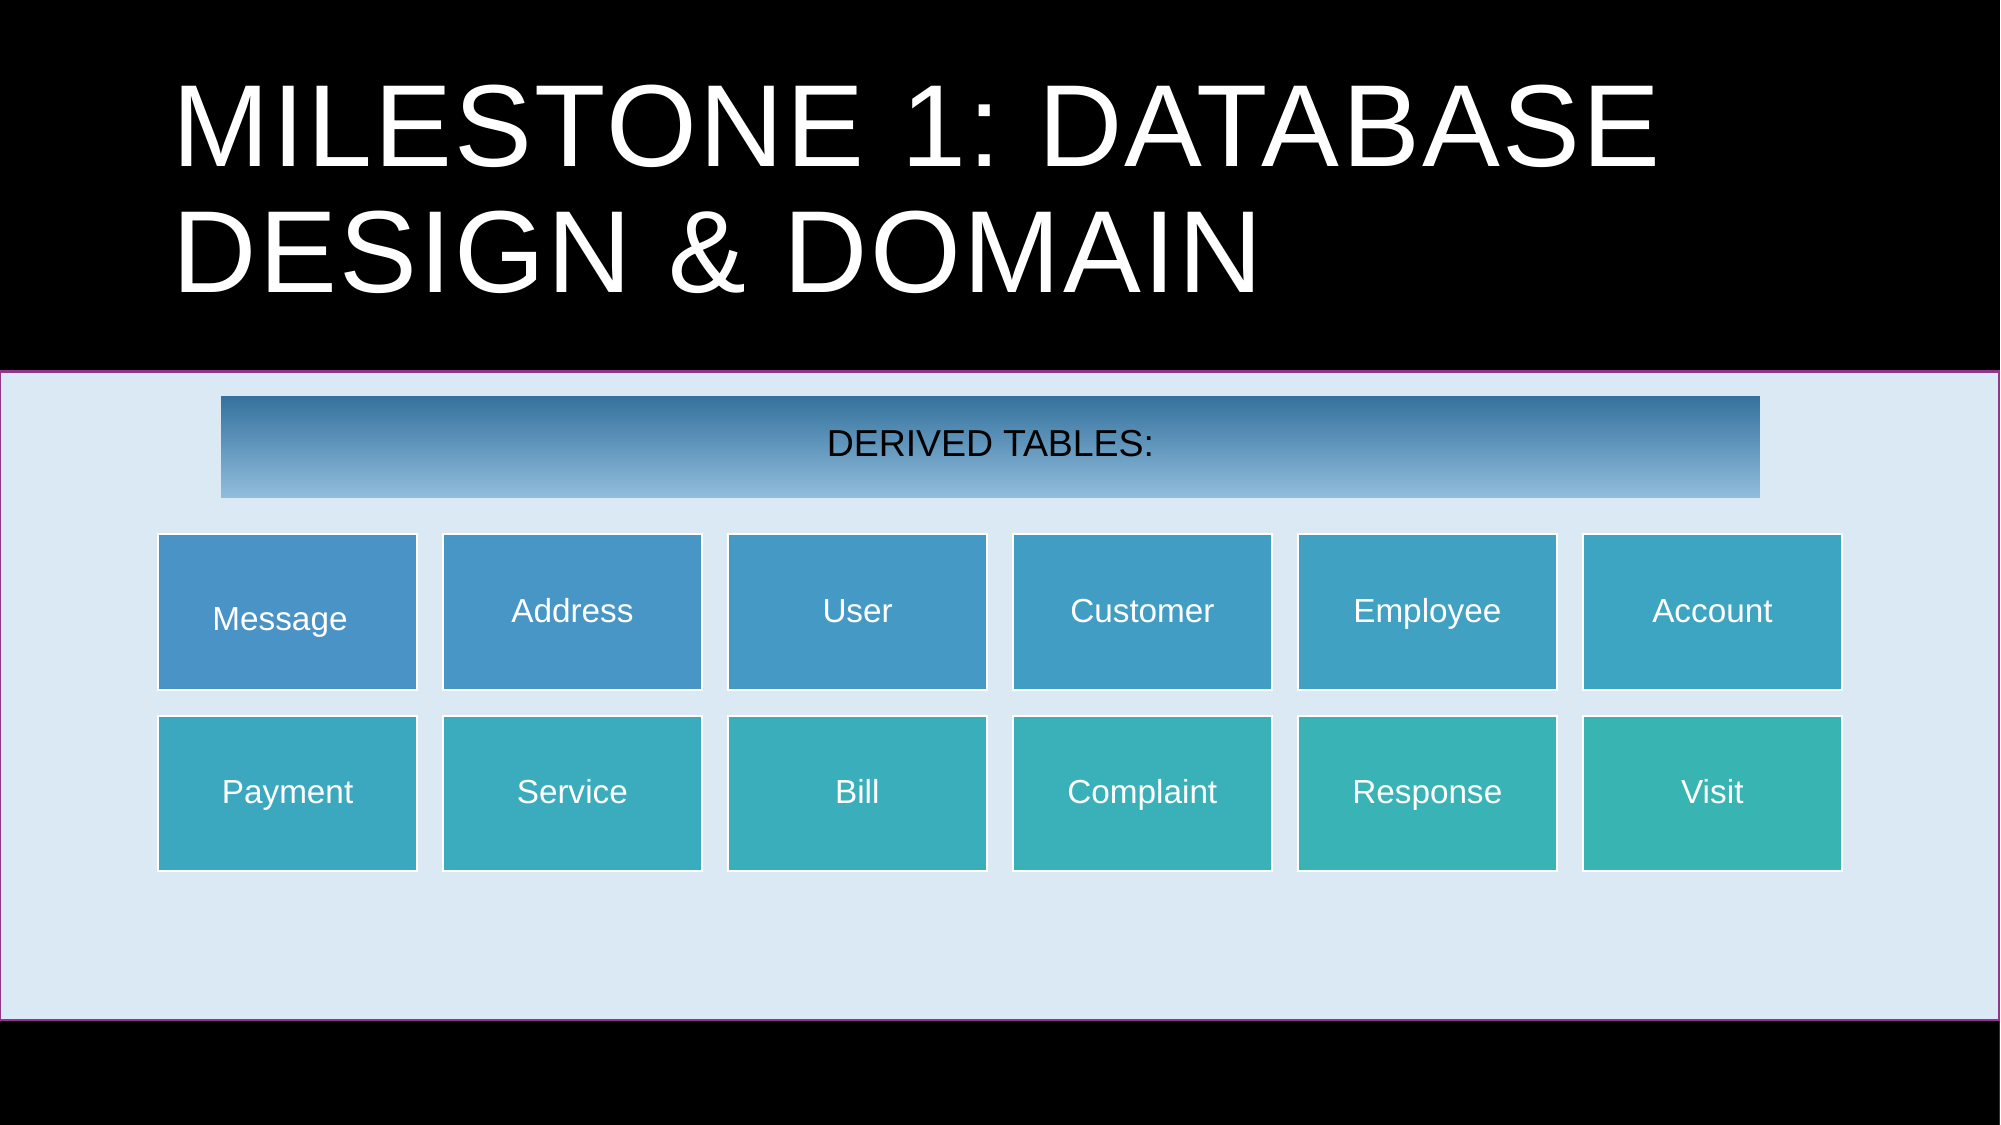

Milestone 1: Database Design & Domain

DERIVED TABLES:

Message
Address
User
Customer
Employee
Account
Payment
Service
Bill
Complaint
Response
Visit